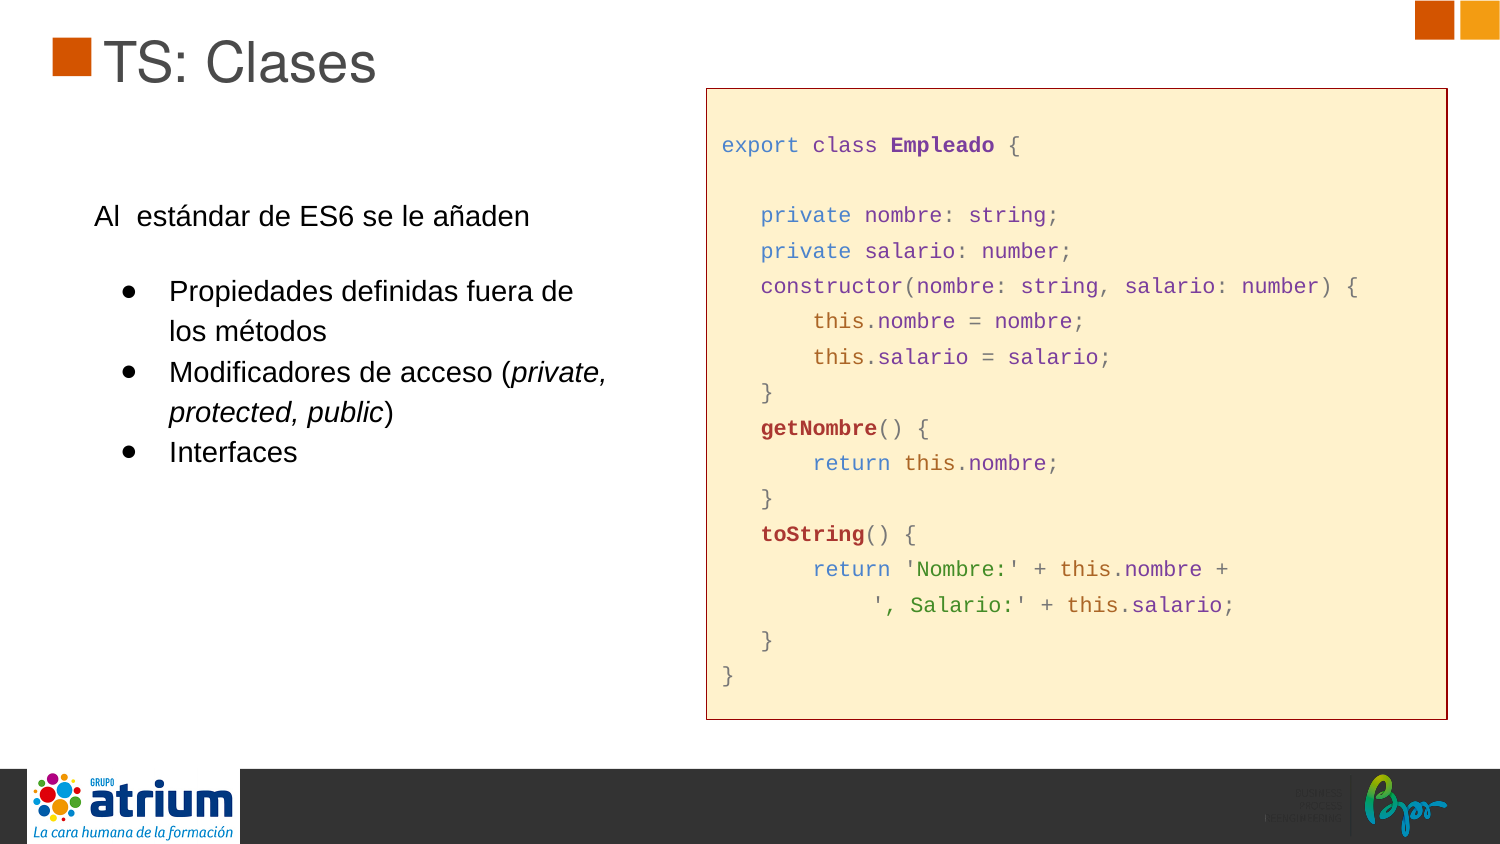

# TS: Clases
export class Empleado {

   private nombre: string;
   private salario: number;
   constructor(nombre: string, salario: number) {
       this.nombre = nombre;
       this.salario = salario;
   }
   getNombre() {
       return this.nombre;
   }
   toString() {
       return 'Nombre:' + this.nombre +
', Salario:' + this.salario;
   }
}
Al  estándar de ES6 se le añaden

Propiedades definidas fuera de los métodos
Modificadores de acceso (private, protected, public)
Interfaces